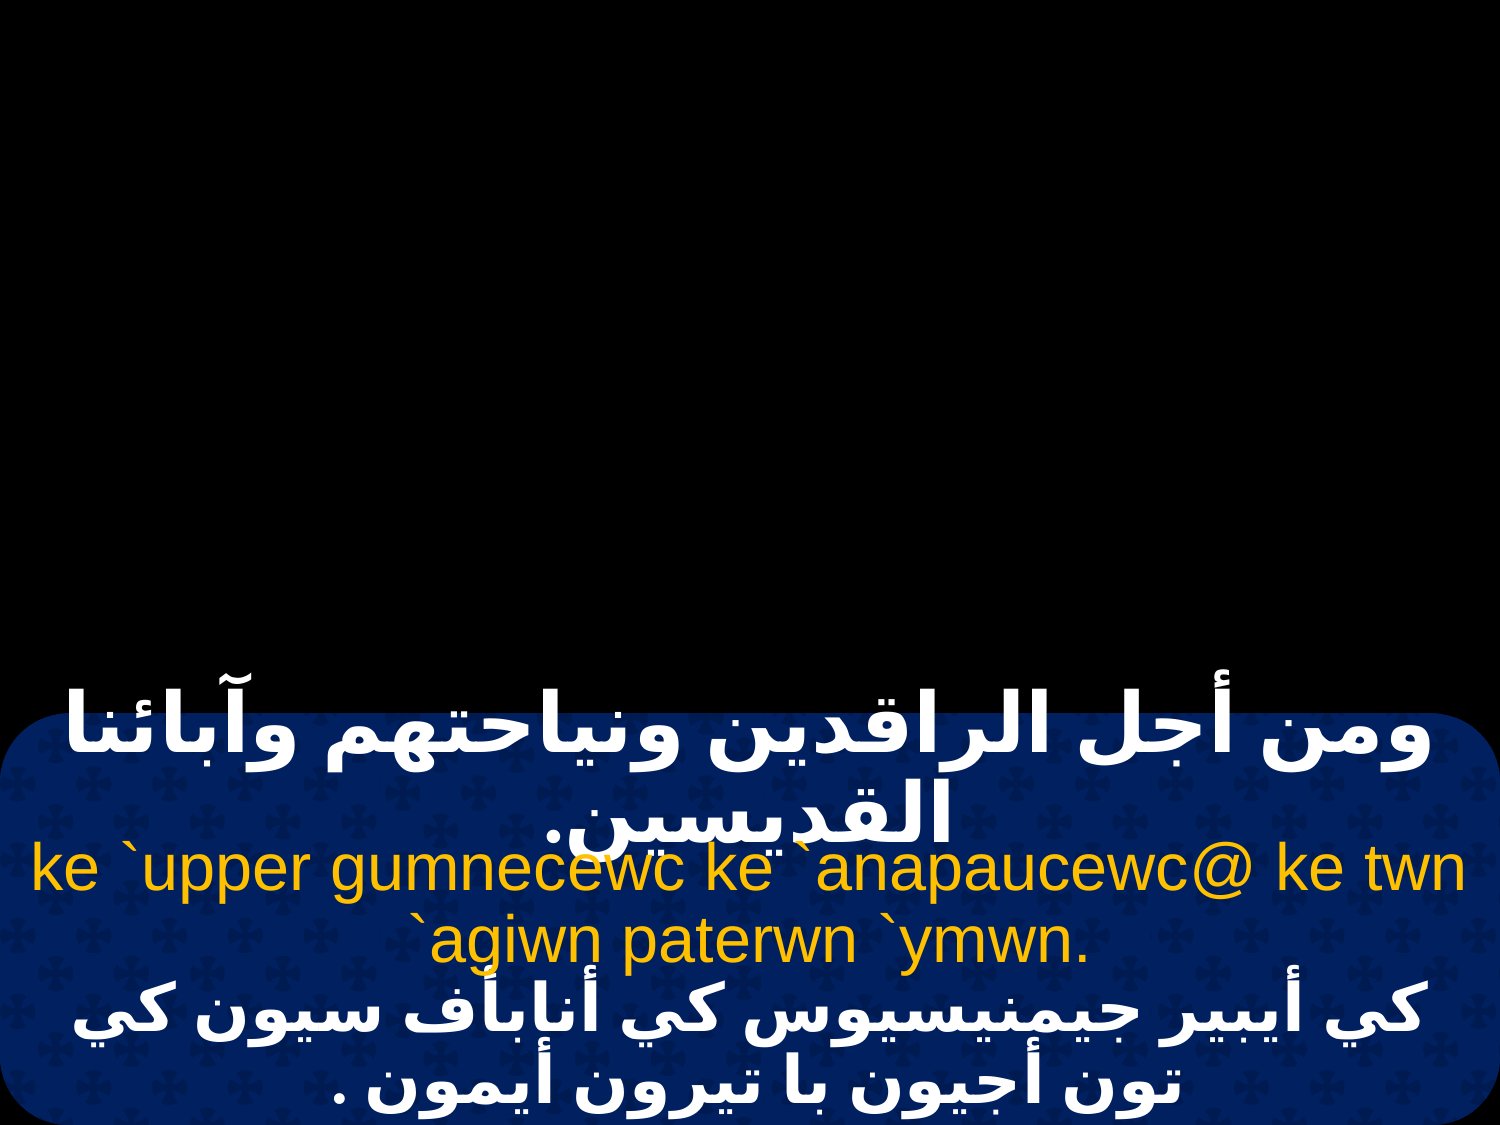

# ومن أجل الراقدين ونياحتهم وآبائنا القديسين.
ke `upper gumnecewc ke `anapaucewc@ ke twn `agiwn paterwn `ymwn.
كي أيبير جيمنيسيوس كي أنابأف سيون كي تون أجيون با تيرون أيمون .